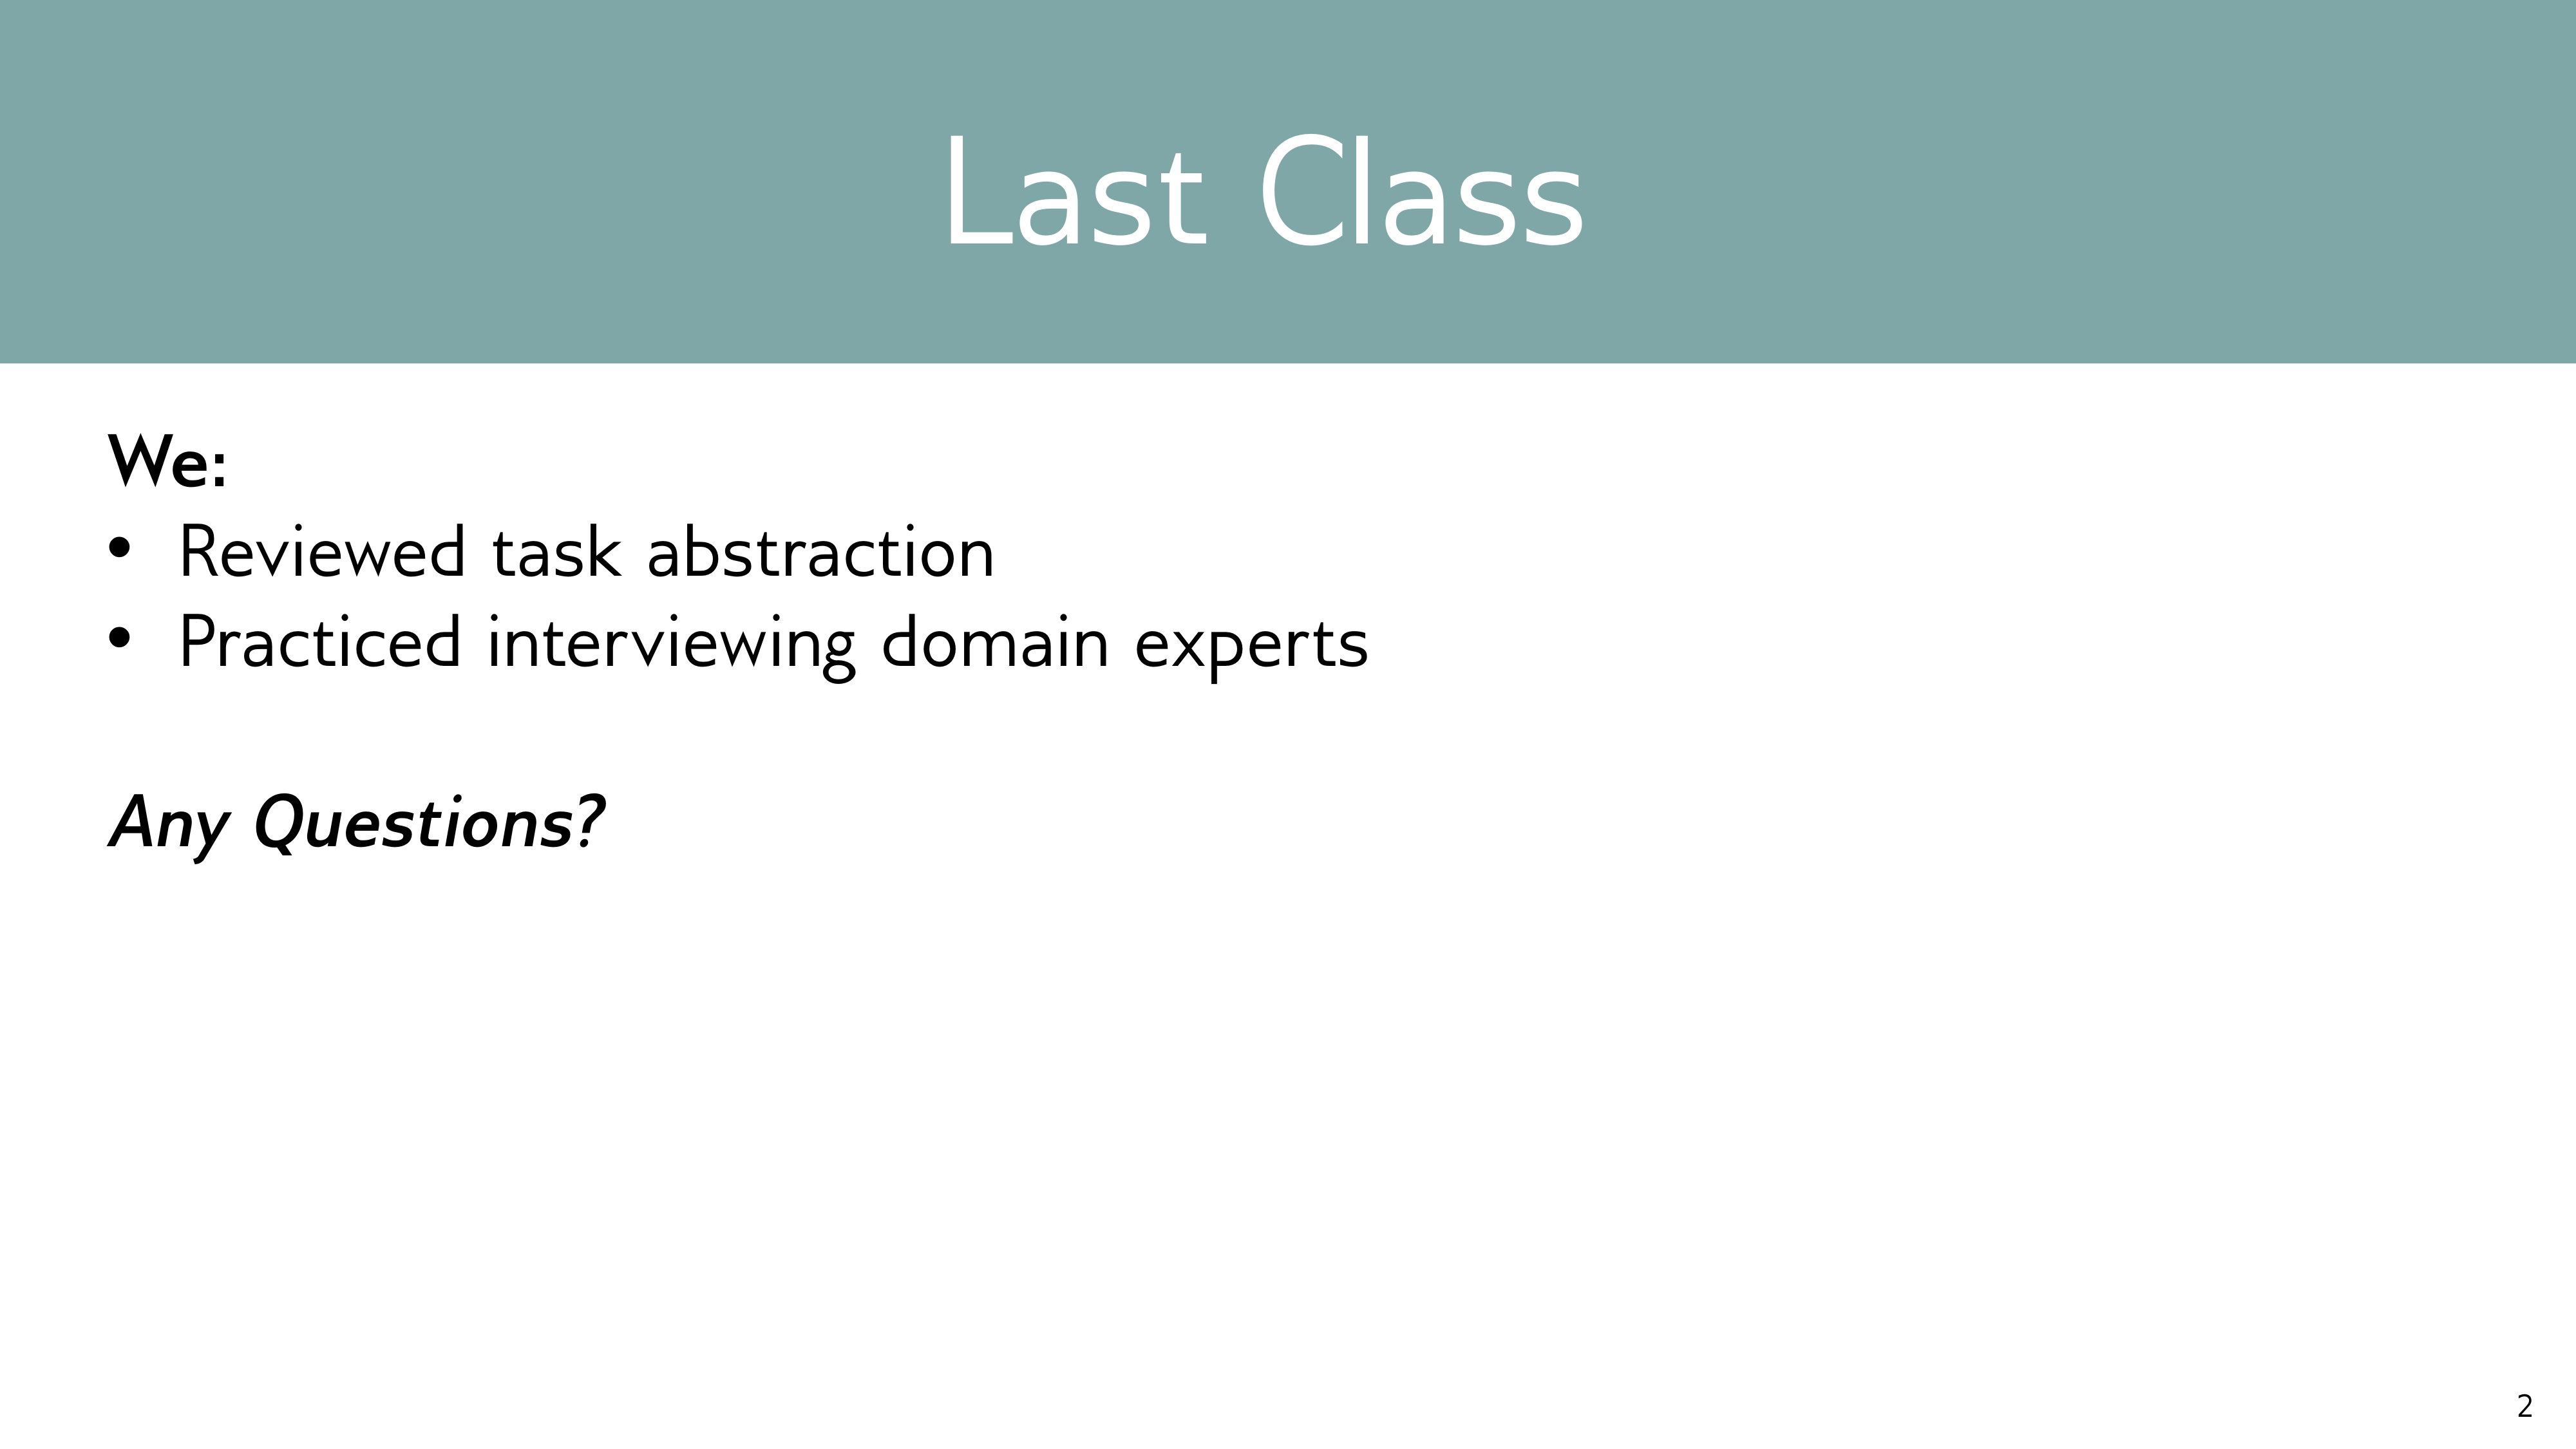

Last Class
We:
Reviewed task abstraction
Practiced interviewing domain experts

Any Questions?
2